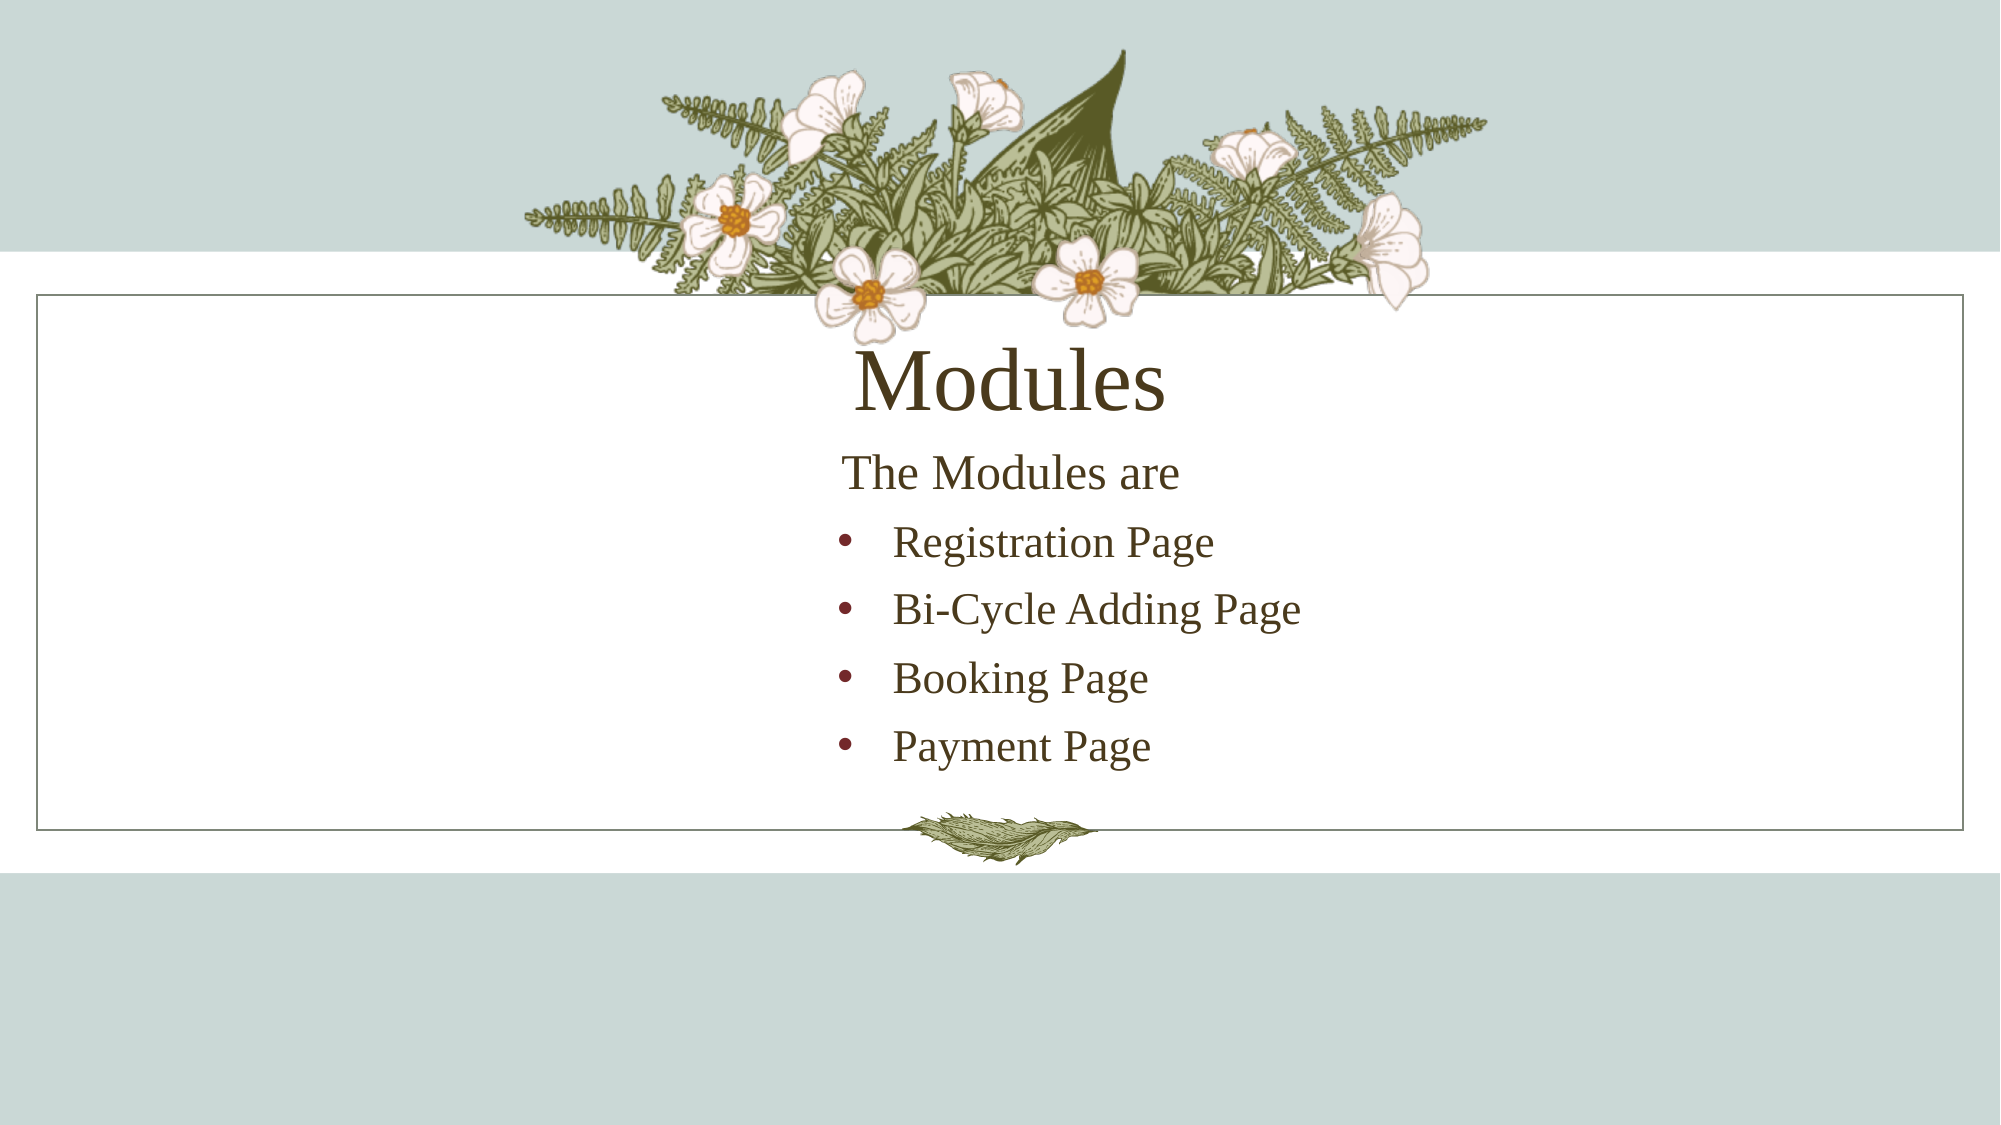

# Modules
The Modules are
Registration Page
Bi-Cycle Adding Page
Booking Page
Payment Page